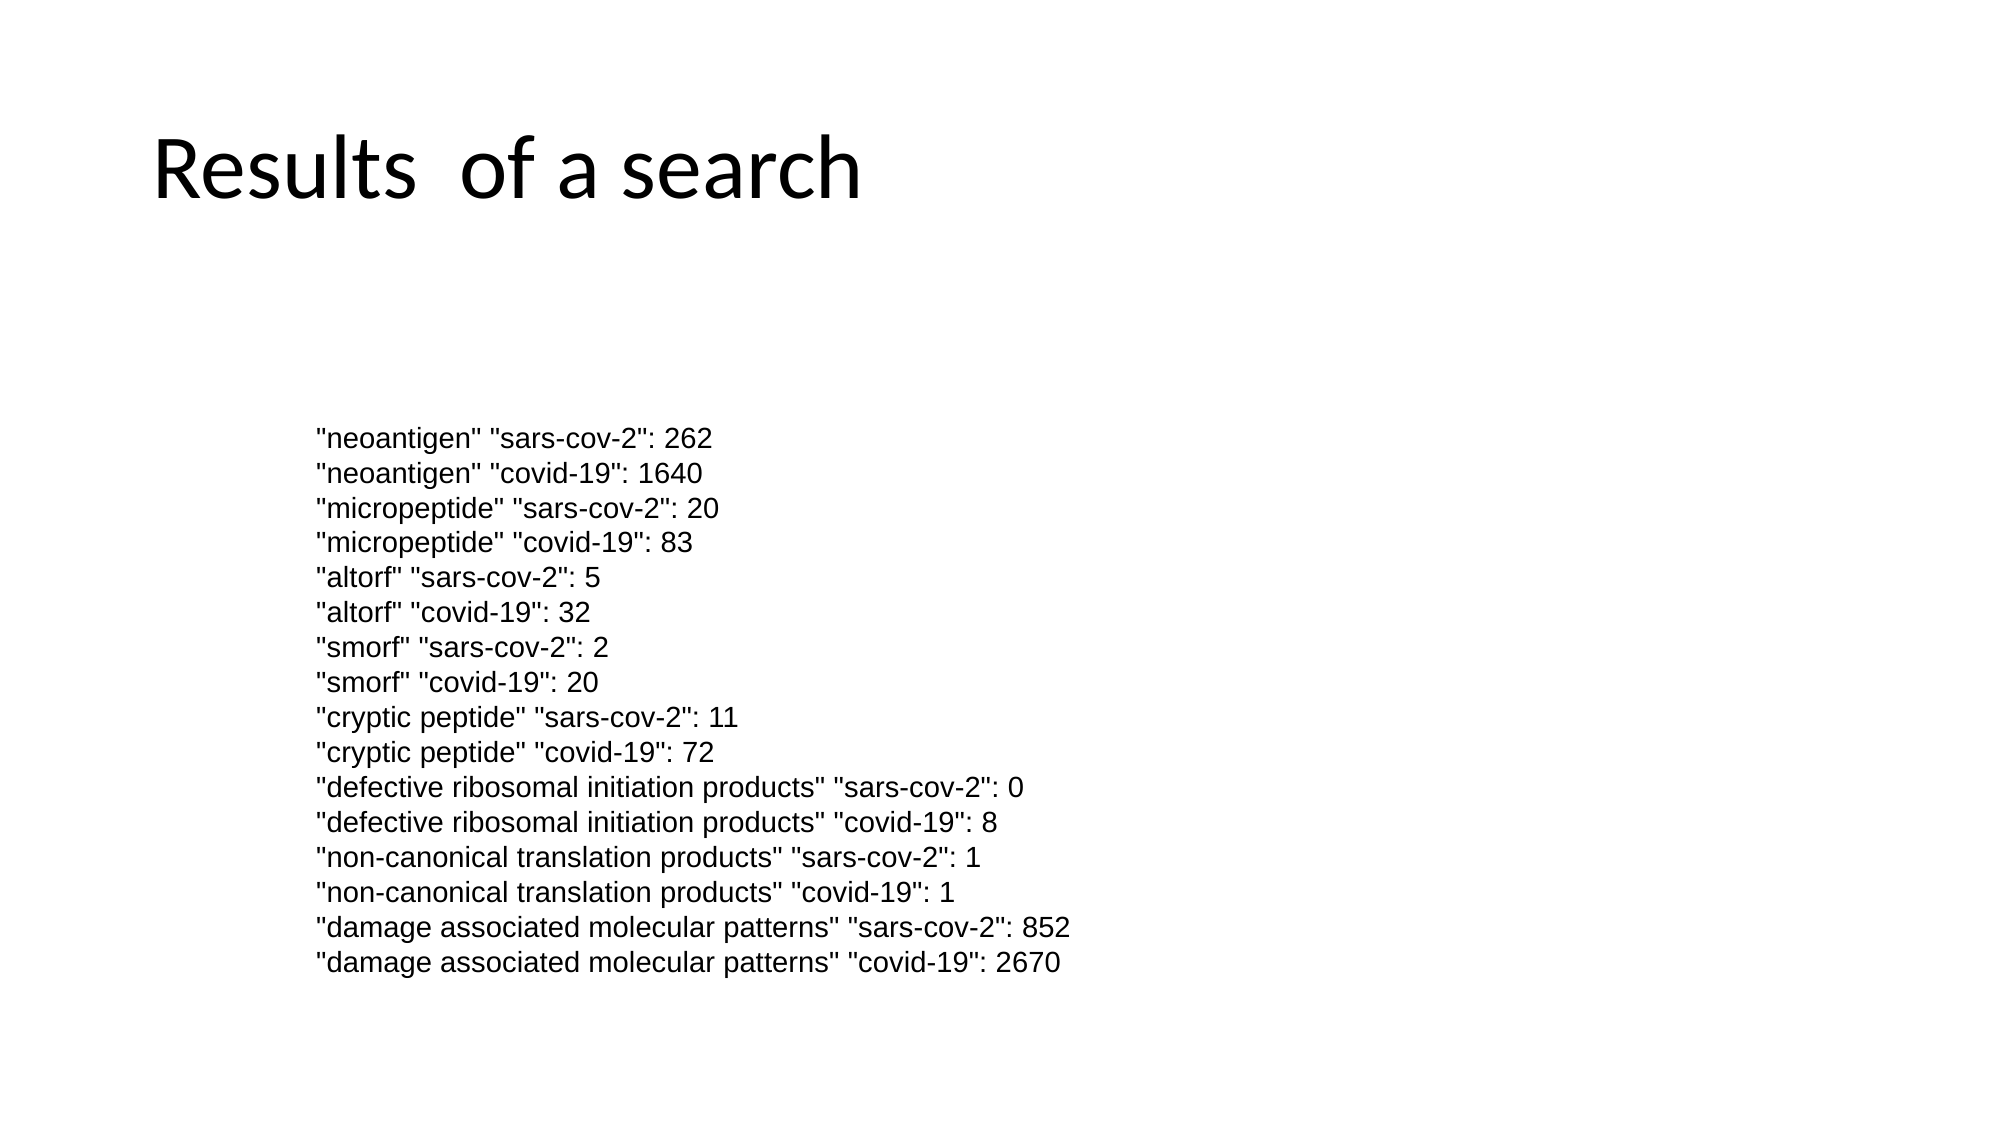

# Results  of a search
"neoantigen" "sars-cov-2": 262
"neoantigen" "covid-19": 1640
"micropeptide" "sars-cov-2": 20
"micropeptide" "covid-19": 83
"altorf" "sars-cov-2": 5
"altorf" "covid-19": 32
"smorf" "sars-cov-2": 2
"smorf" "covid-19": 20
"cryptic peptide" "sars-cov-2": 11
"cryptic peptide" "covid-19": 72
"defective ribosomal initiation products" "sars-cov-2": 0
"defective ribosomal initiation products" "covid-19": 8
"non-canonical translation products" "sars-cov-2": 1
"non-canonical translation products" "covid-19": 1
"damage associated molecular patterns" "sars-cov-2": 852
"damage associated molecular patterns" "covid-19": 2670